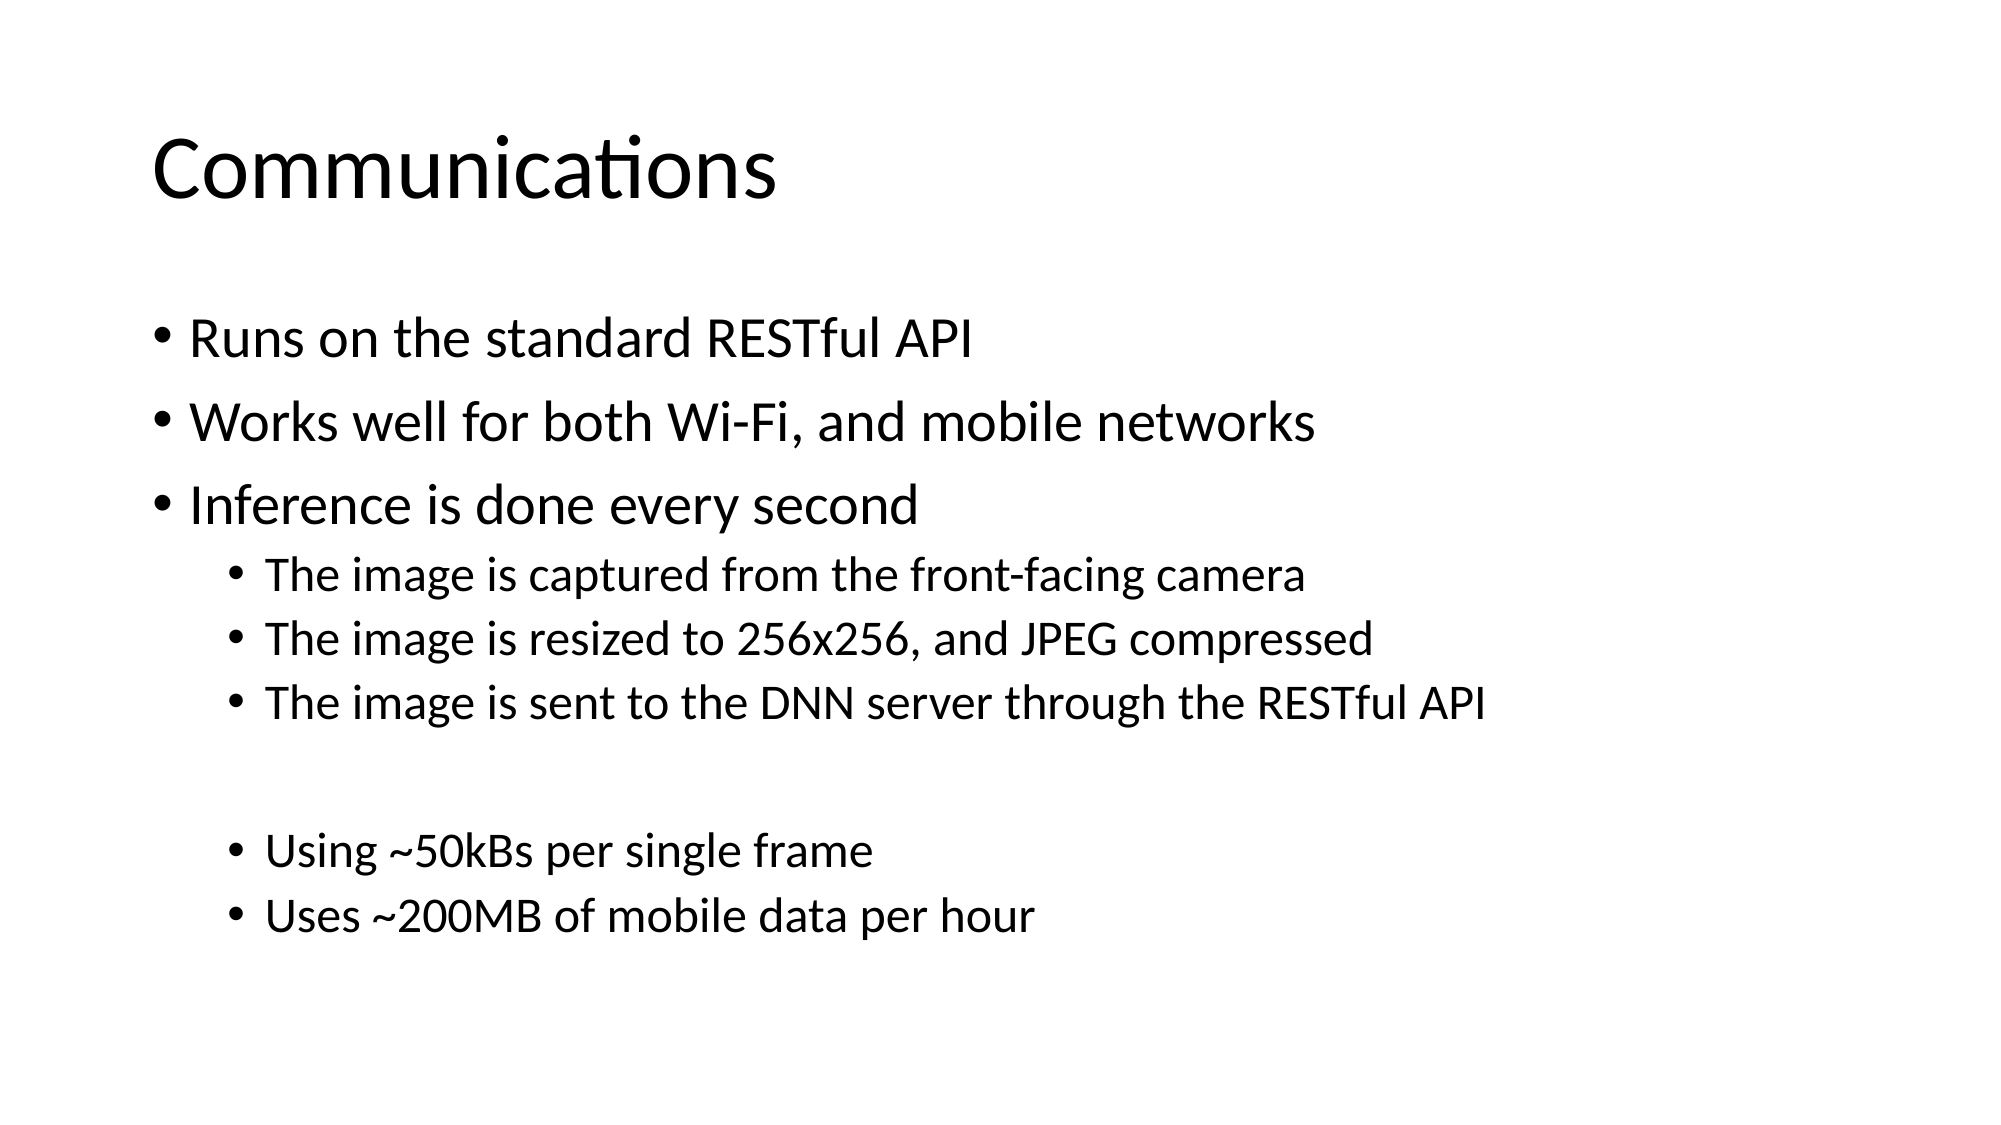

# Communications
Runs on the standard RESTful API
Works well for both Wi-Fi, and mobile networks
Inference is done every second
The image is captured from the front-facing camera
The image is resized to 256x256, and JPEG compressed
The image is sent to the DNN server through the RESTful API

Using ~50kBs per single frame
Uses ~200MB of mobile data per hour